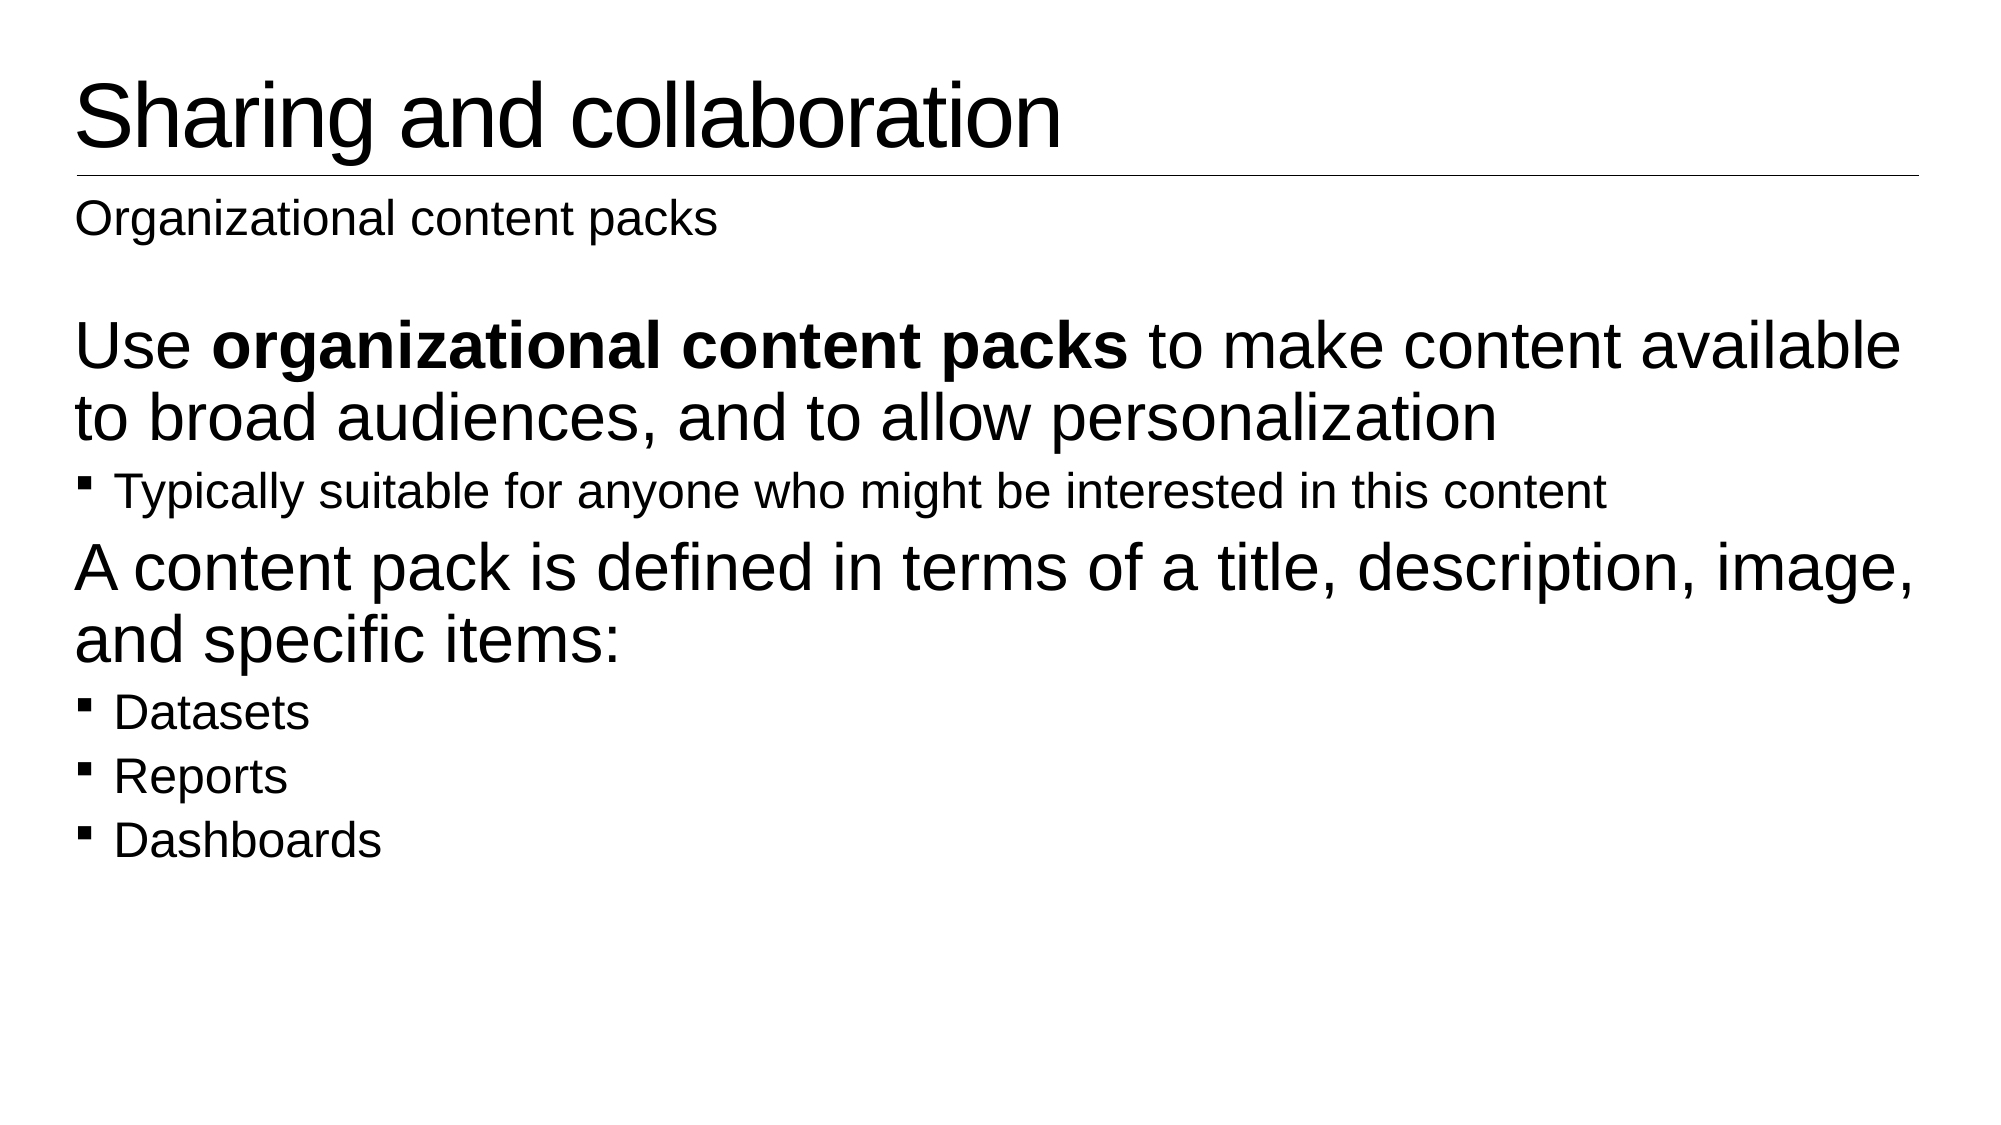

# Sharing and collaboration
Organizational content packs
Use organizational content packs to make content available to broad audiences, and to allow personalization
Typically suitable for anyone who might be interested in this content
A content pack is defined in terms of a title, description, image, and specific items:
Datasets
Reports
Dashboards